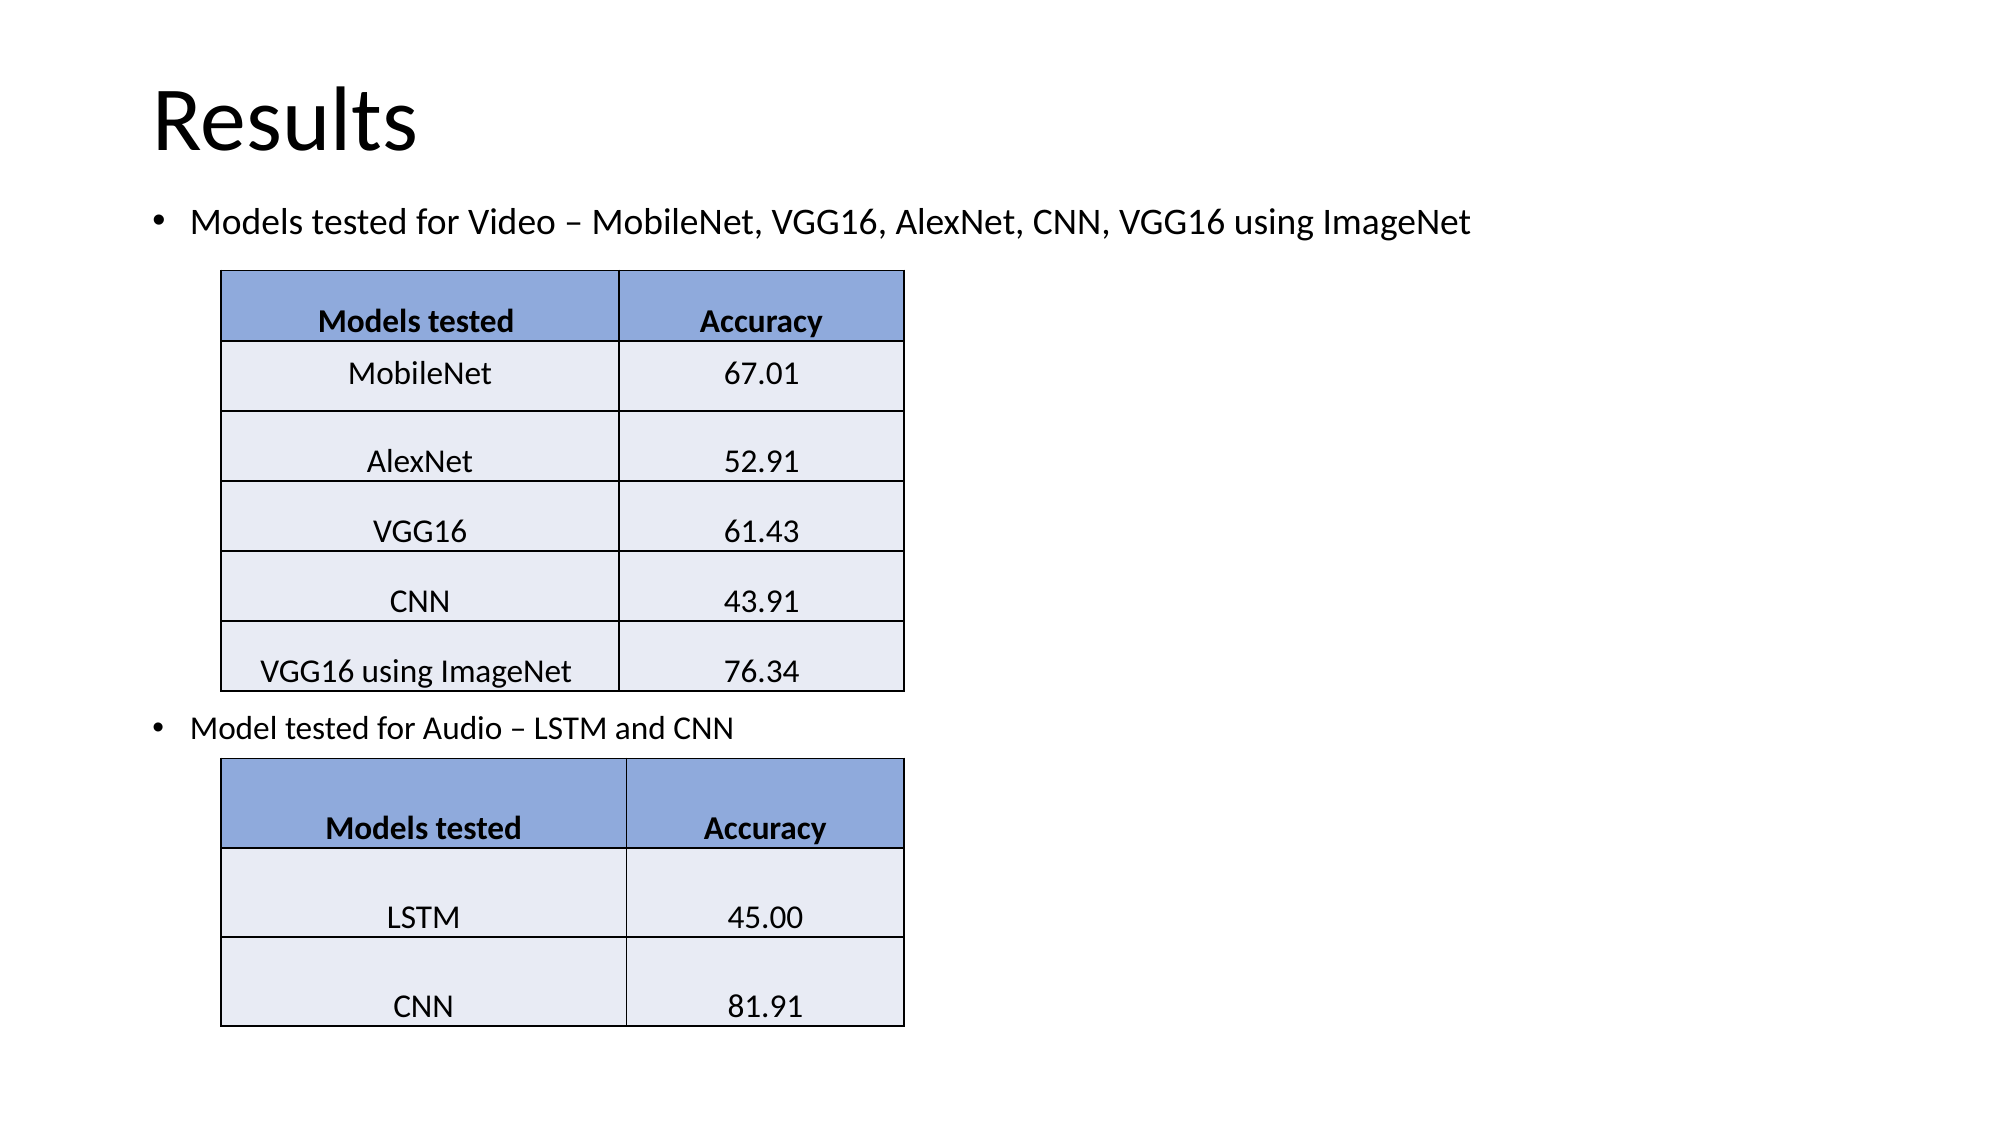

# Results
Models tested for Video – MobileNet, VGG16, AlexNet, CNN, VGG16 using ImageNet

Model tested for Audio – LSTM and CNN
| Models tested | Accuracy |
| --- | --- |
| MobileNet | 67.01 |
| AlexNet | 52.91 |
| VGG16 | 61.43 |
| CNN | 43.91 |
| VGG16 using ImageNet | 76.34 |
| Models tested | Accuracy |
| --- | --- |
| LSTM | 45.00 |
| CNN | 81.91 |